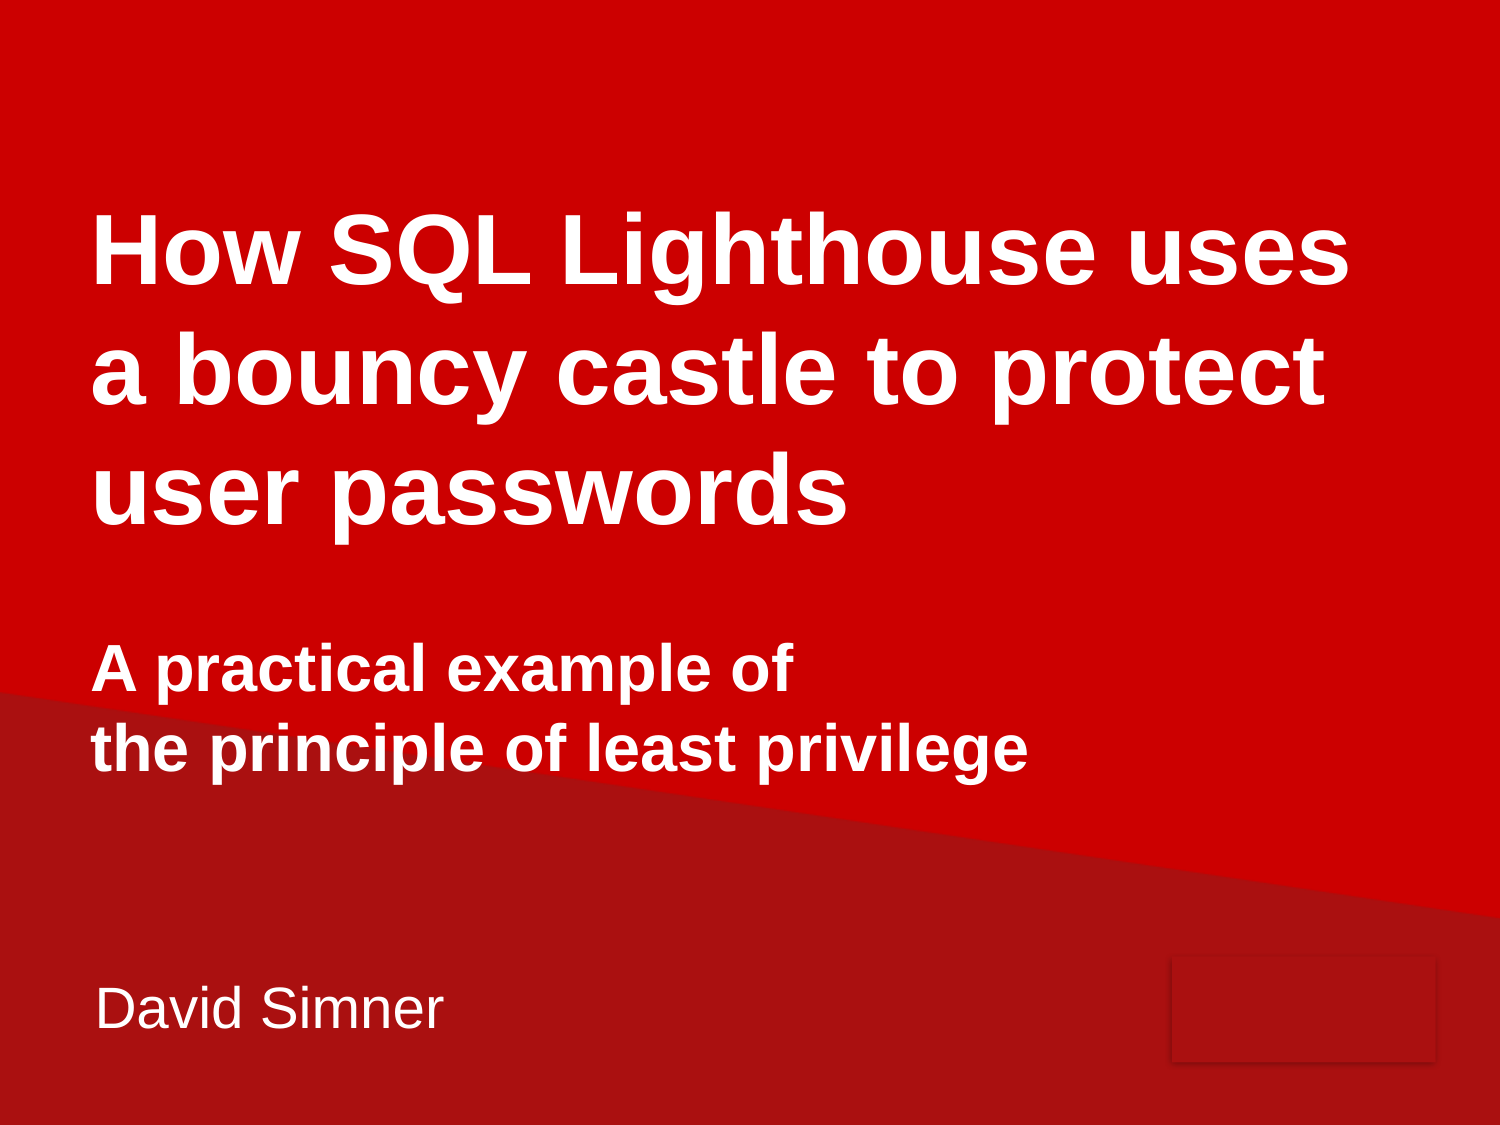

# How SQL Lighthouse uses a bouncy castle to protect user passwords A practical example of the principle of least privilege
David Simner